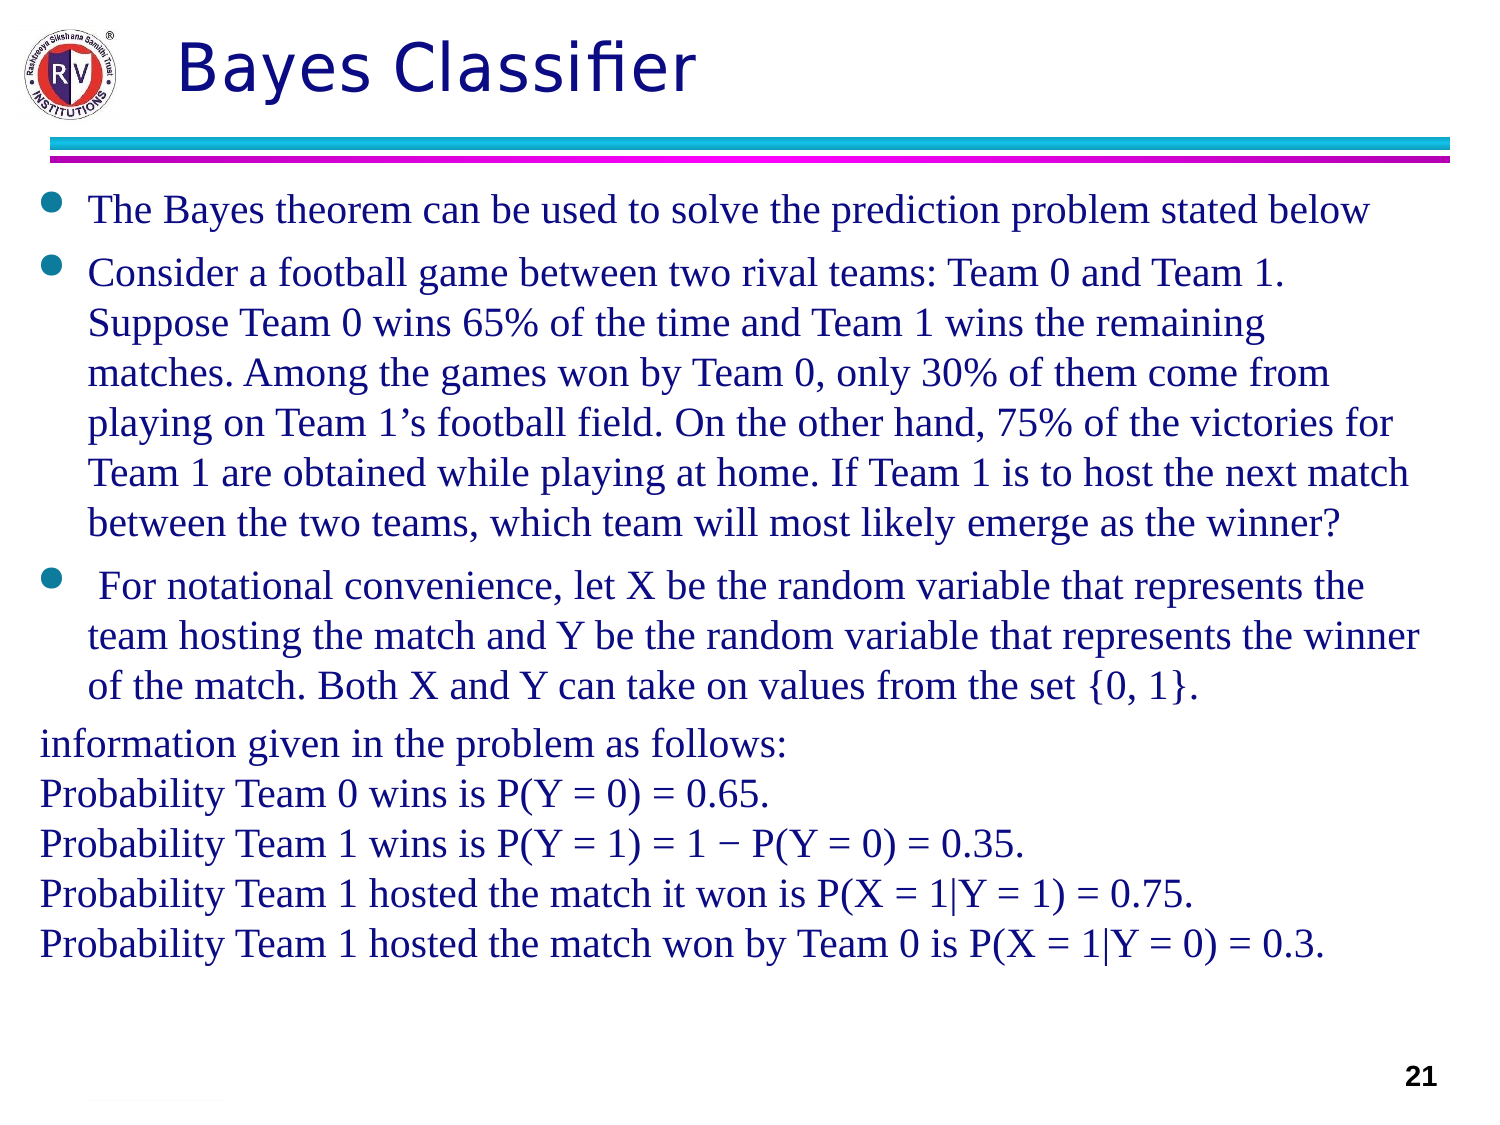

# Bayes Classifier
The Bayes theorem can be used to solve the prediction problem stated below
Consider a football game between two rival teams: Team 0 and Team 1. Suppose Team 0 wins 65% of the time and Team 1 wins the remaining matches. Among the games won by Team 0, only 30% of them come from playing on Team 1’s football field. On the other hand, 75% of the victories for Team 1 are obtained while playing at home. If Team 1 is to host the next match between the two teams, which team will most likely emerge as the winner?
 For notational convenience, let X be the random variable that represents the team hosting the match and Y be the random variable that represents the winner of the match. Both X and Y can take on values from the set {0, 1}.
information given in the problem as follows:
Probability Team 0 wins is P(Y = 0) = 0.65.
Probability Team 1 wins is P(Y = 1) = 1 − P(Y = 0) = 0.35.
Probability Team 1 hosted the match it won is P(X = 1|Y = 1) = 0.75.
Probability Team 1 hosted the match won by Team 0 is P(X = 1|Y = 0) = 0.3.